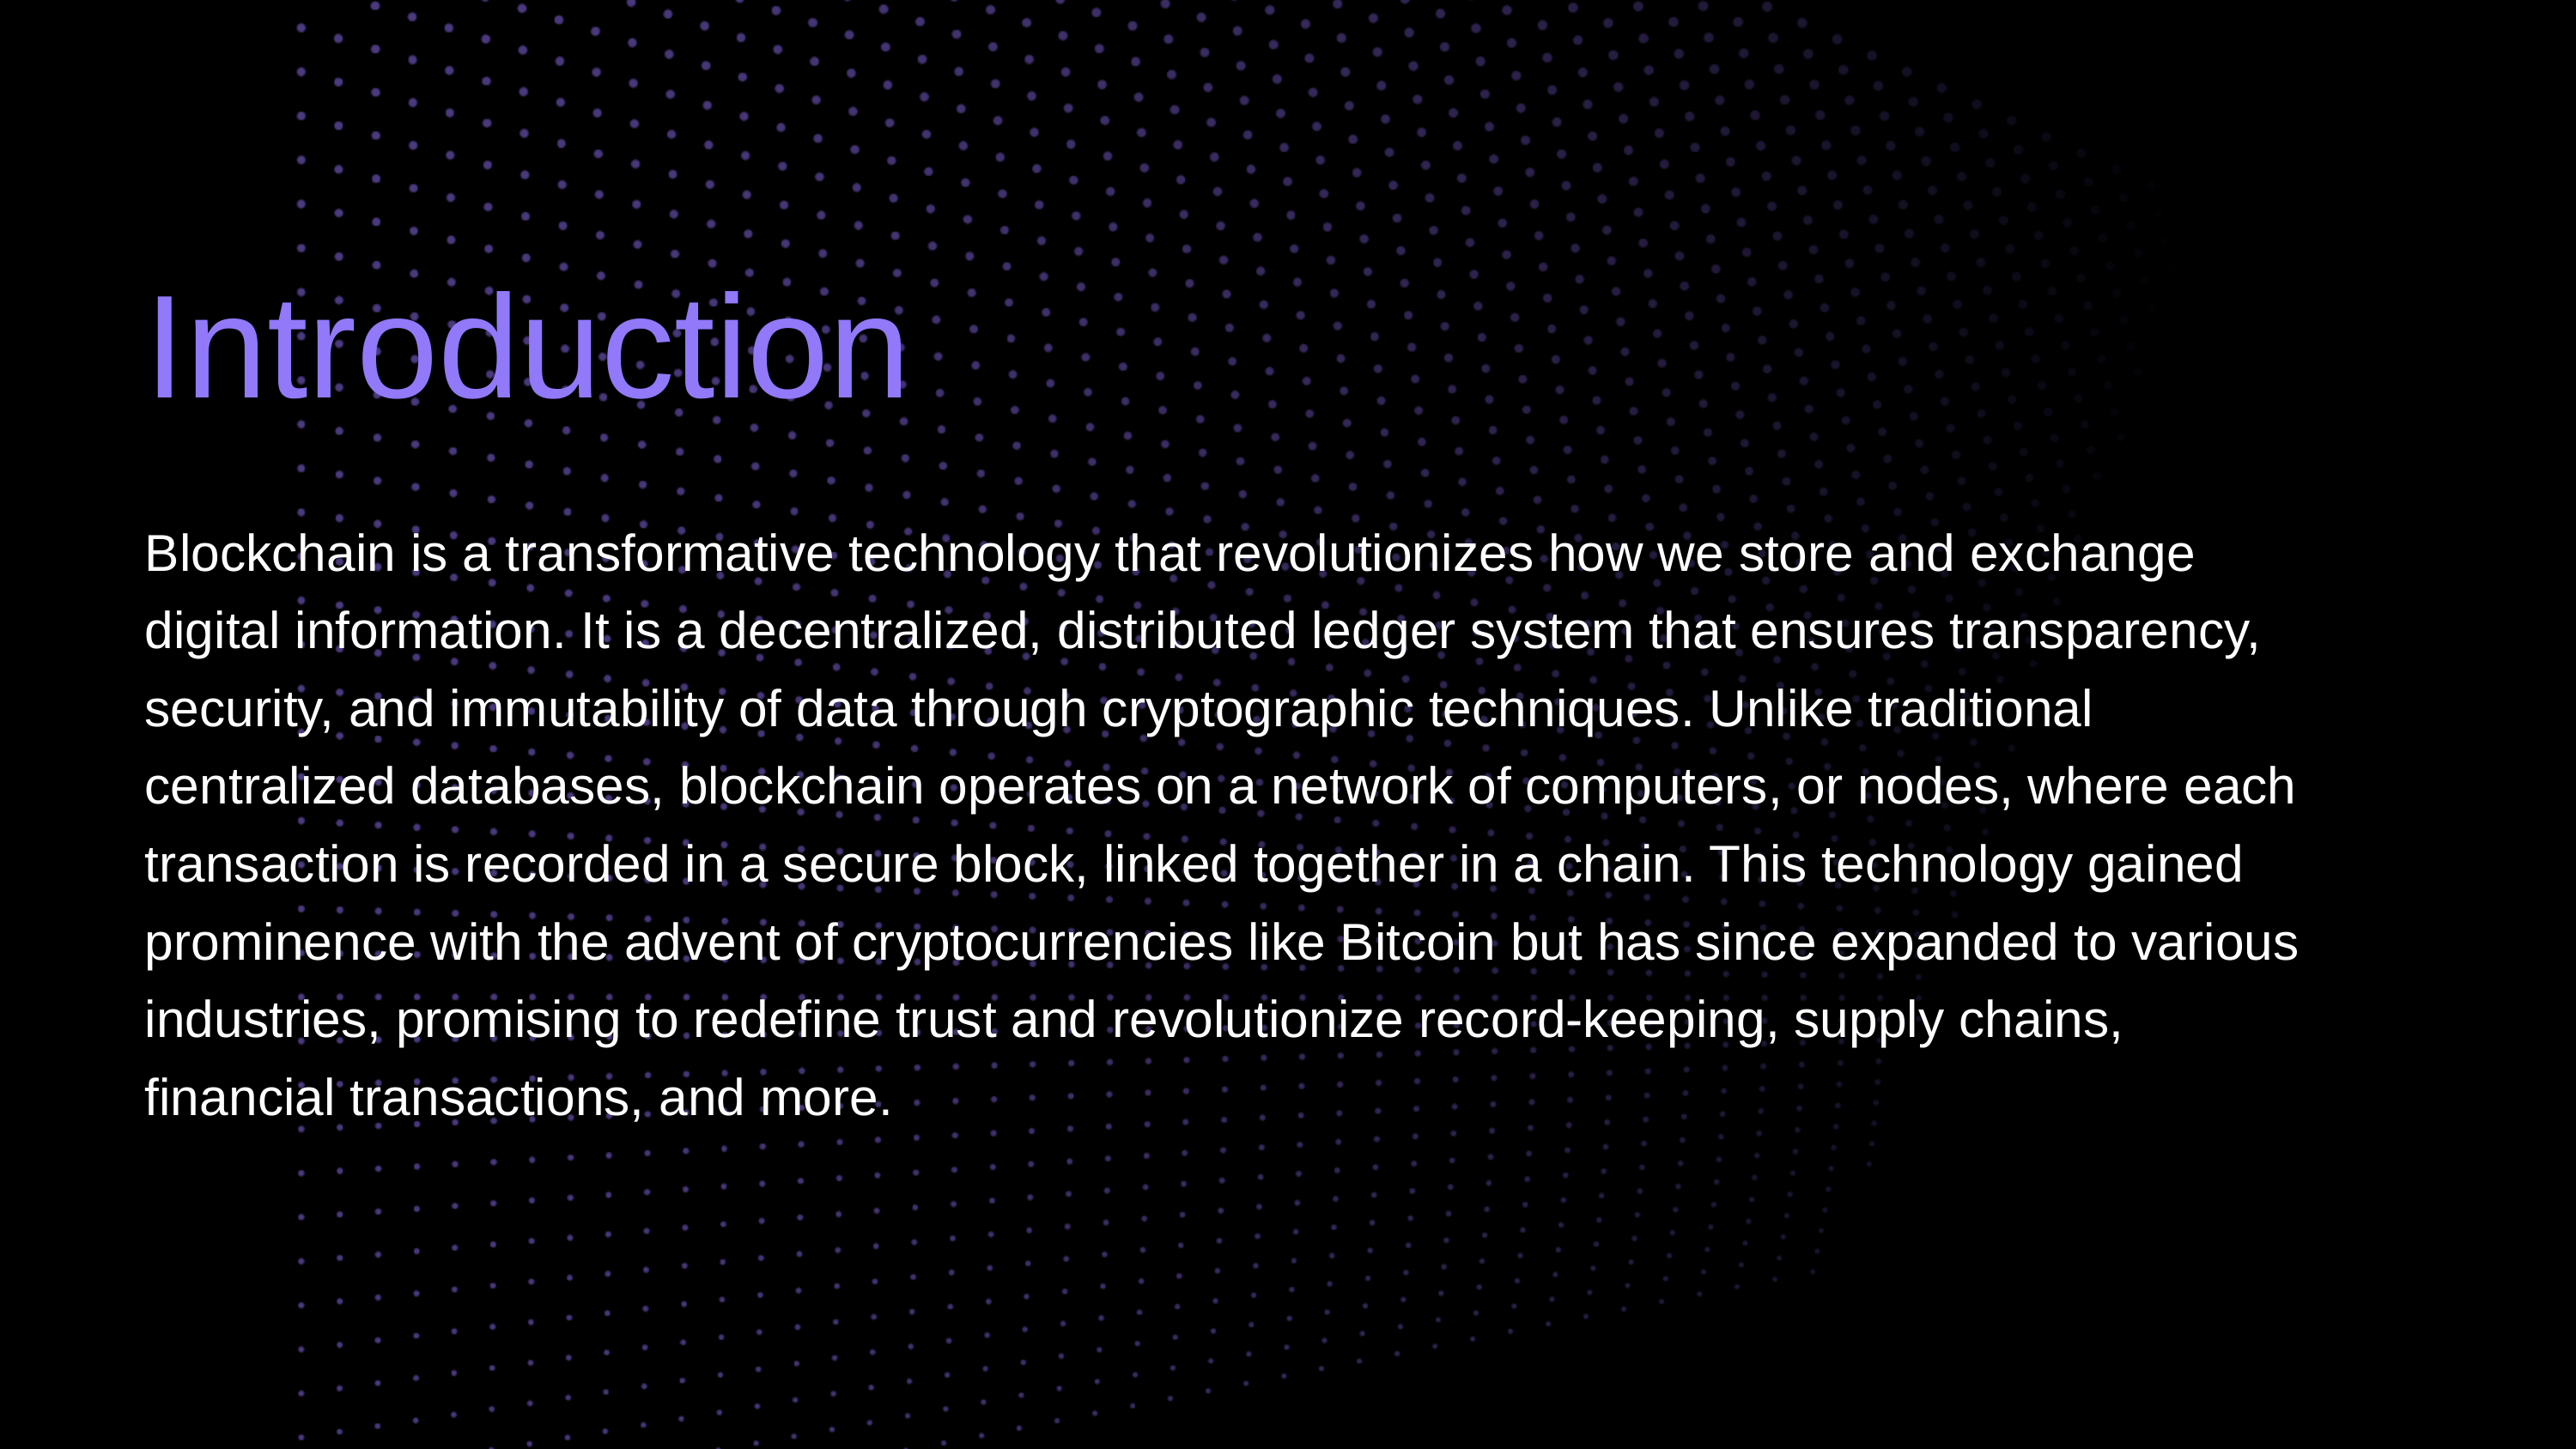

Introduction
Blockchain is a transformative technology that revolutionizes how we store and exchange digital information. It is a decentralized, distributed ledger system that ensures transparency, security, and immutability of data through cryptographic techniques. Unlike traditional centralized databases, blockchain operates on a network of computers, or nodes, where each transaction is recorded in a secure block, linked together in a chain. This technology gained prominence with the advent of cryptocurrencies like Bitcoin but has since expanded to various industries, promising to redefine trust and revolutionize record-keeping, supply chains, financial transactions, and more.